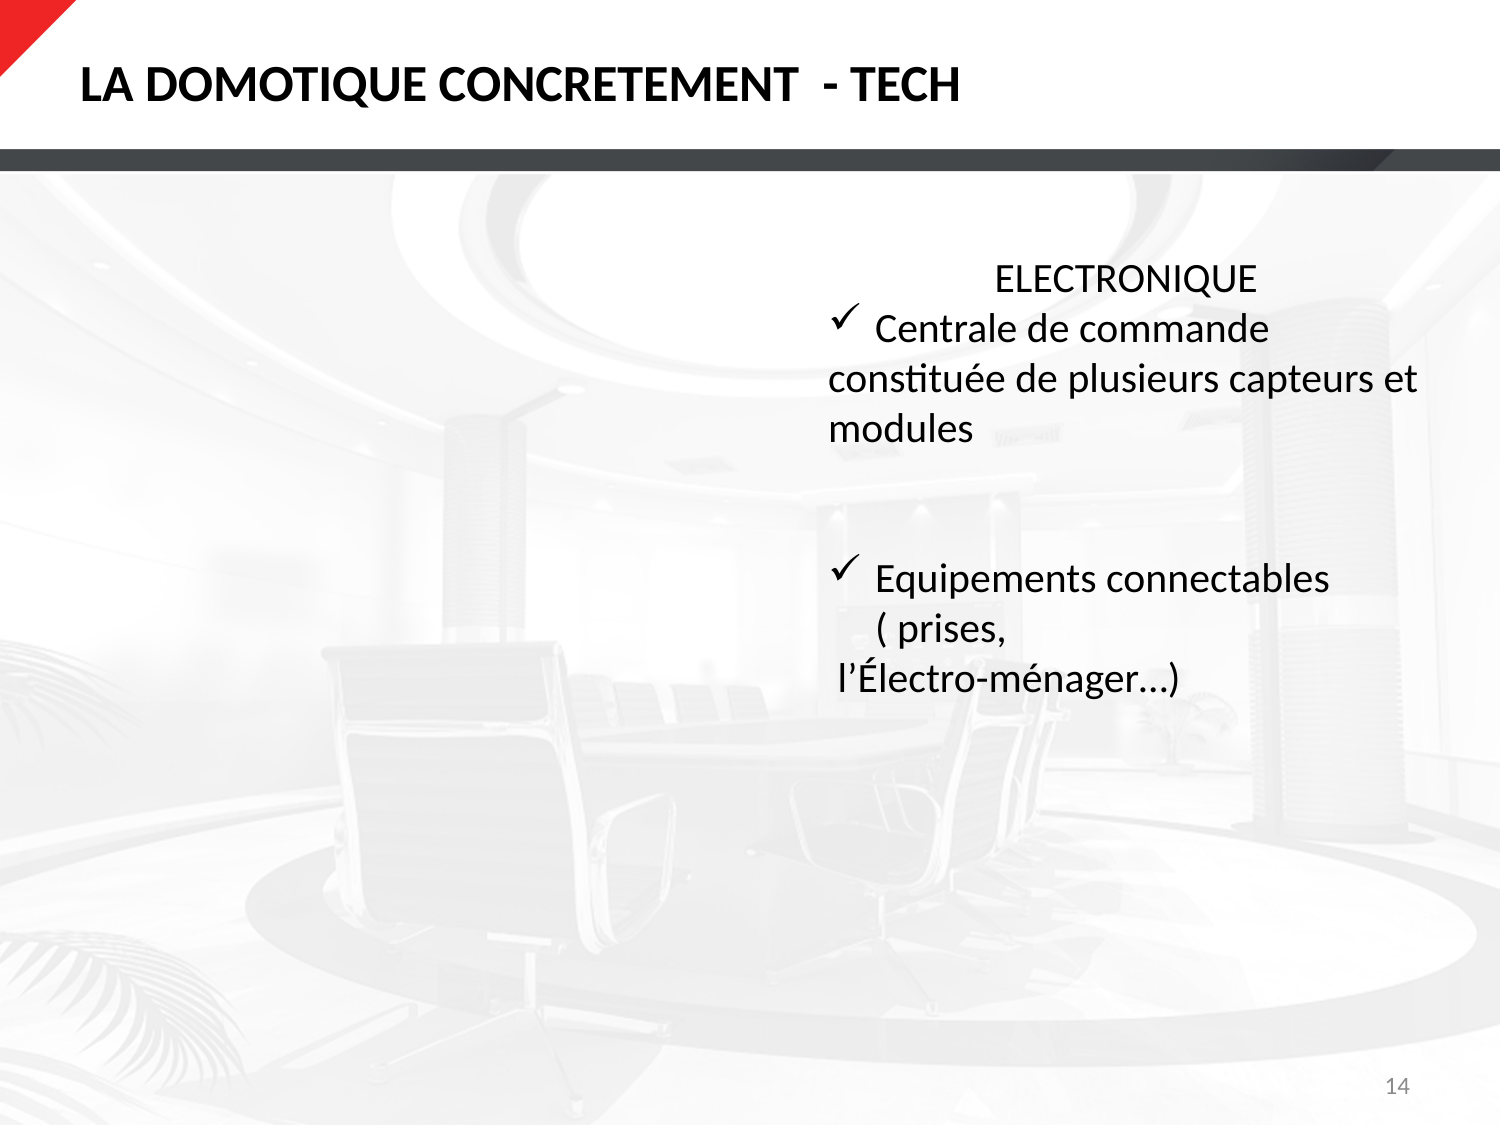

# LA DOMOTIQUE CONCRETEMENT  - TECH

ELECTRONIQUE
Centrale de commande
constituée de plusieurs capteurs et modules

Equipements connectables ( prises,
 l’Électro-ménager…)
14